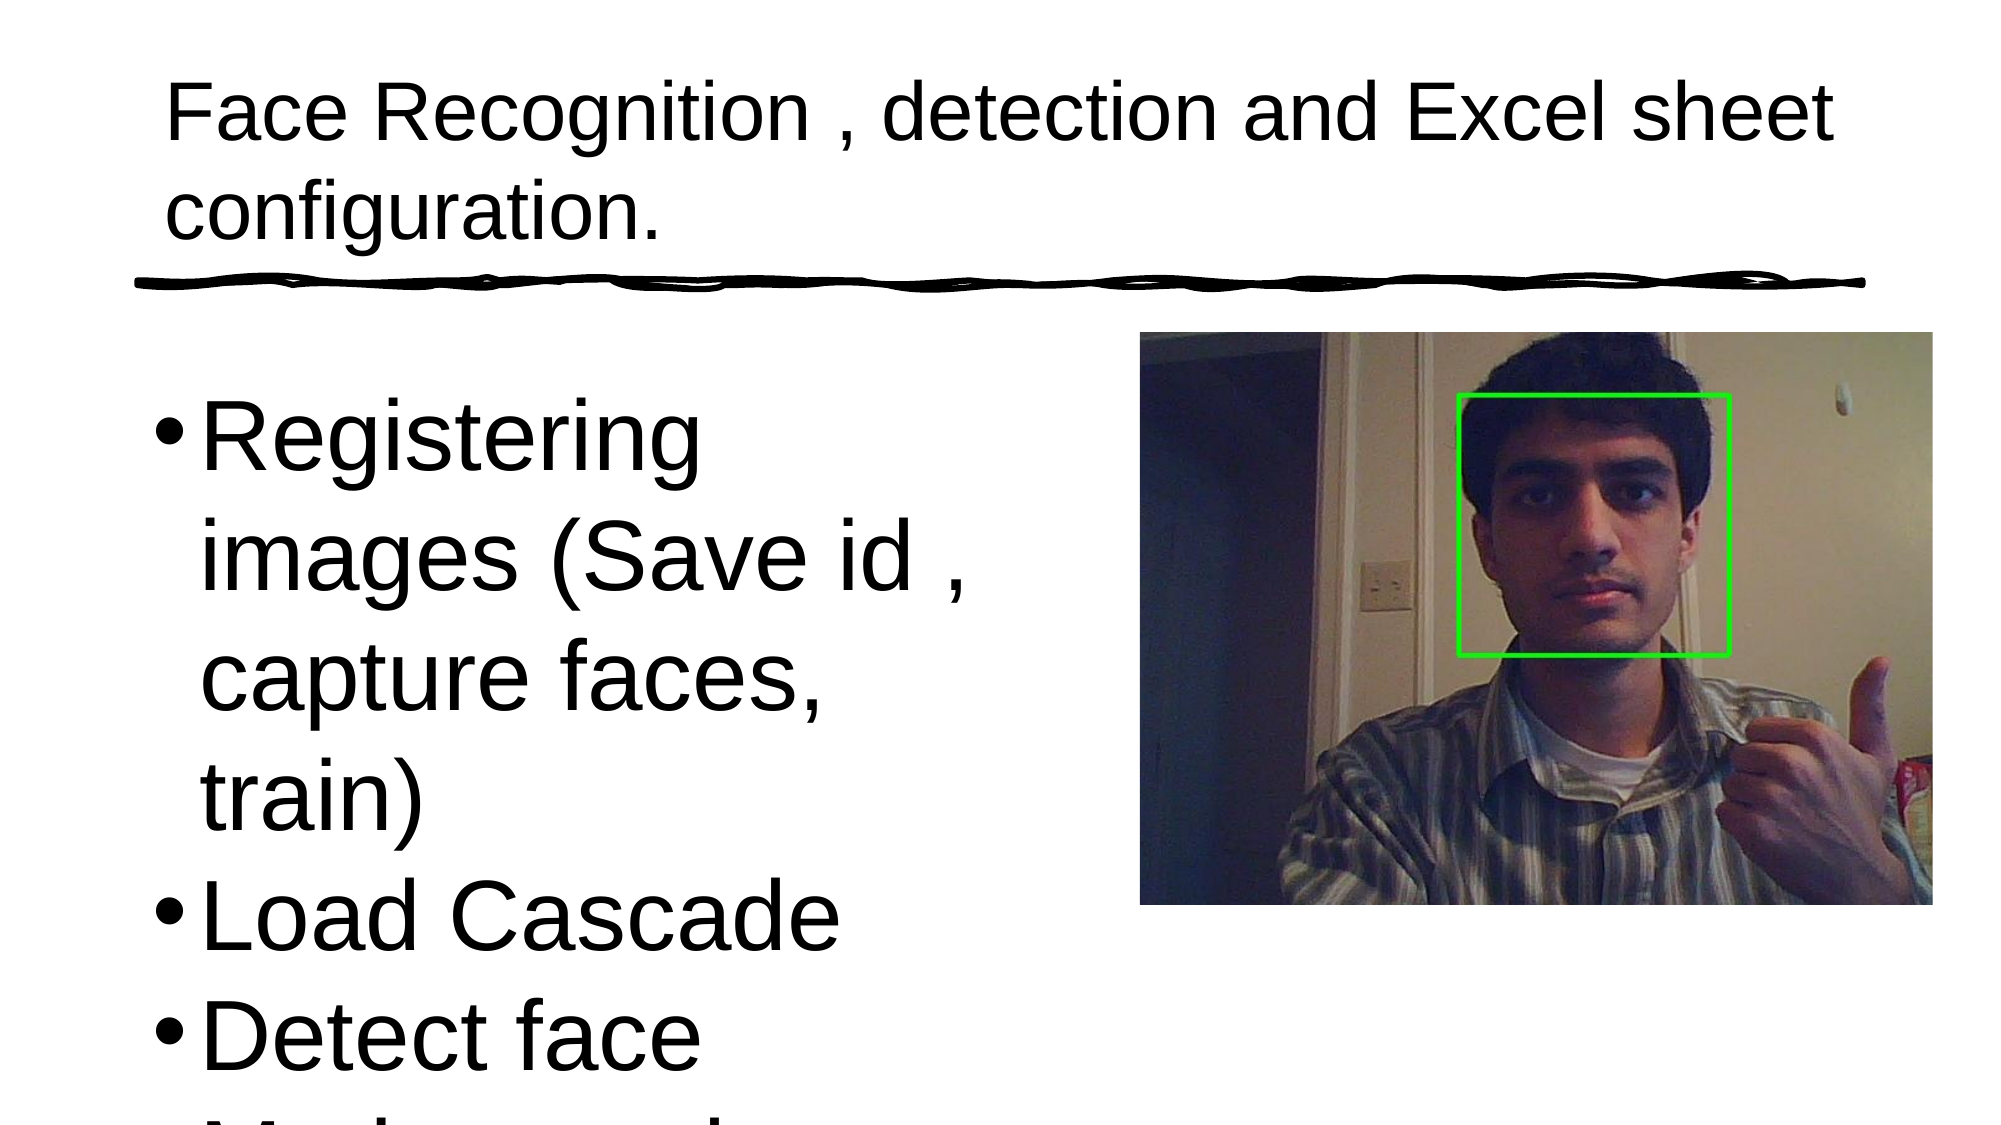

# Face Recognition , detection and Excel sheet configuration.

Registering images (Save id , capture faces, train)
Load Cascade
Detect face
Mark attendance in CSV file.